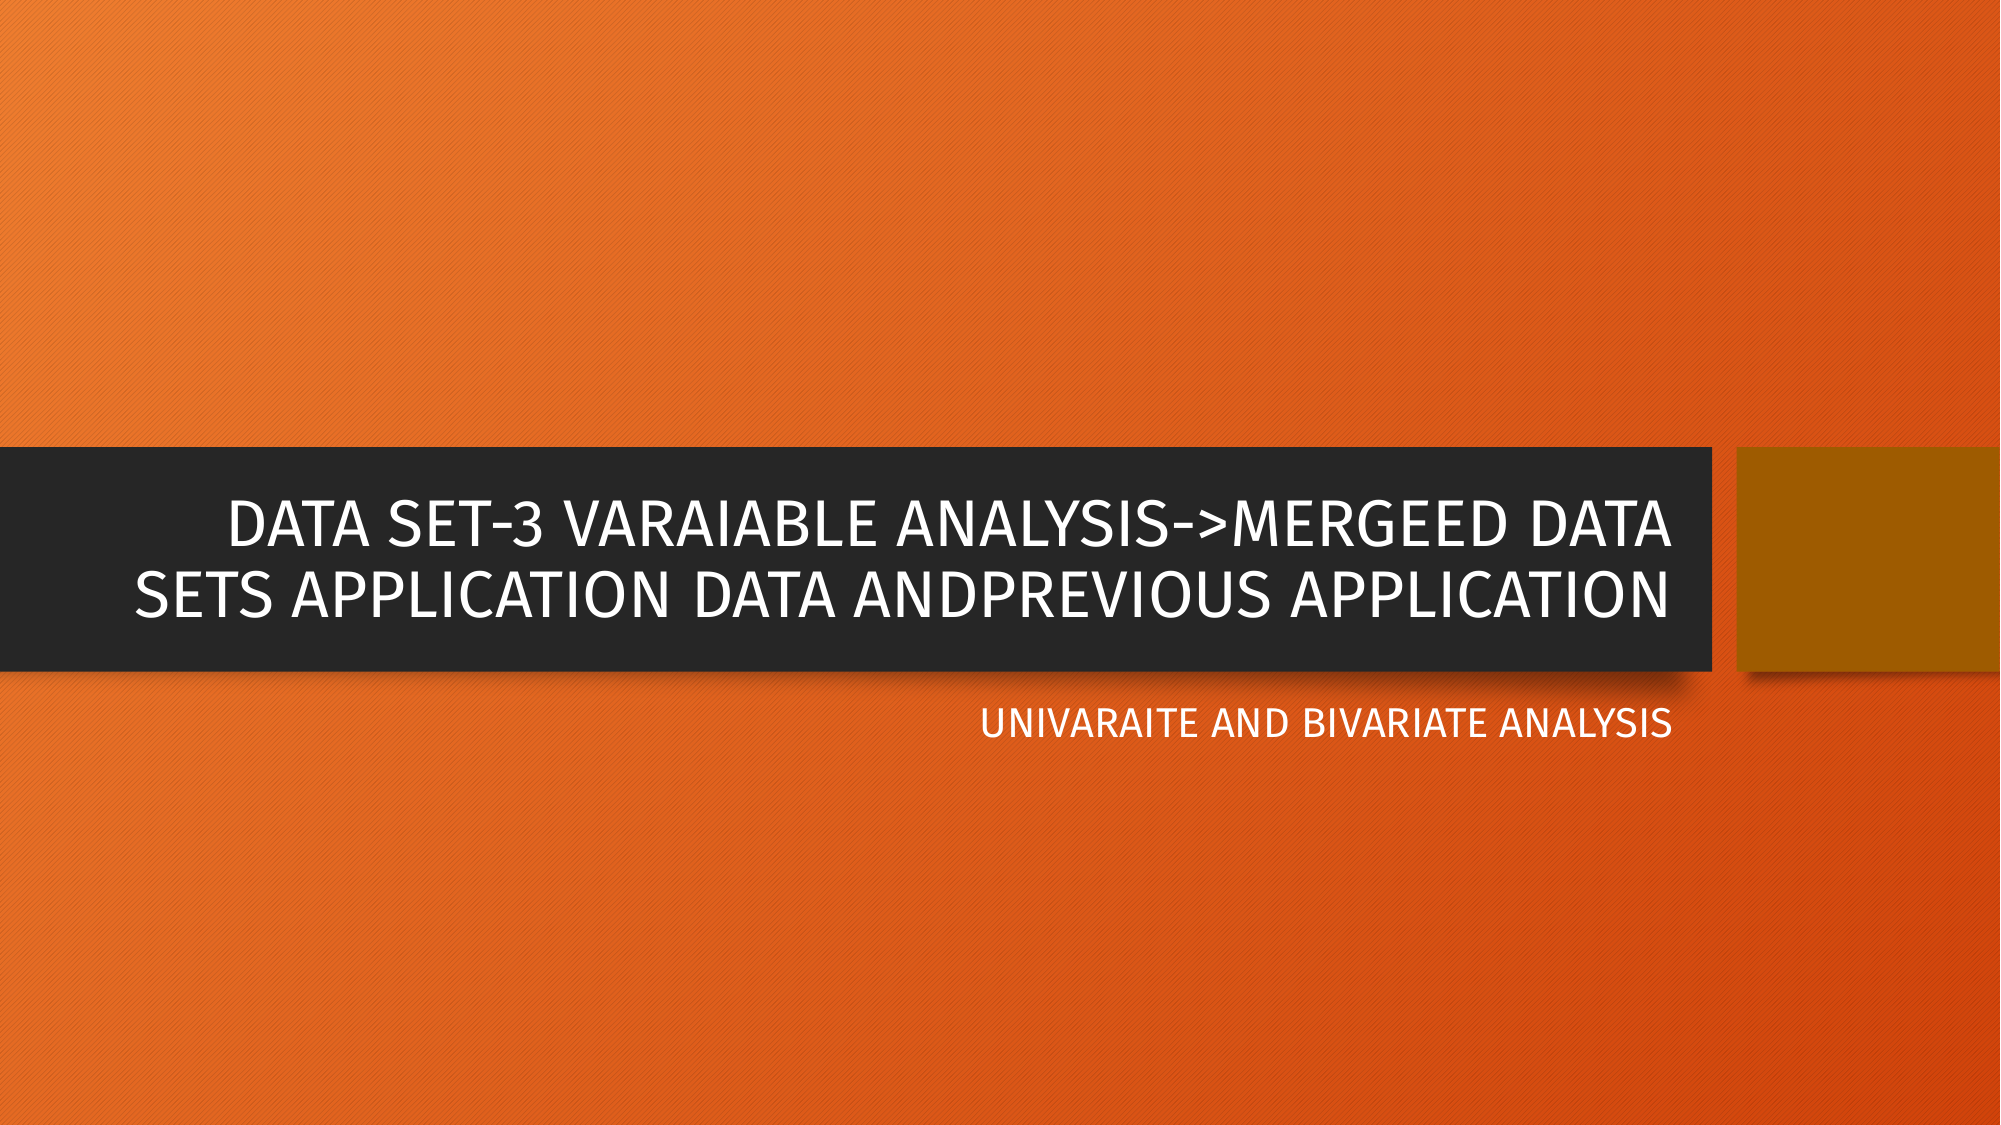

# DATA SET-3 VARAIABLE ANALYSIS->MERGEED DATA SETS APPLICATION DATA ANDPREVIOUS APPLICATION
UNIVARAITE AND BIVARIATE ANALYSIS